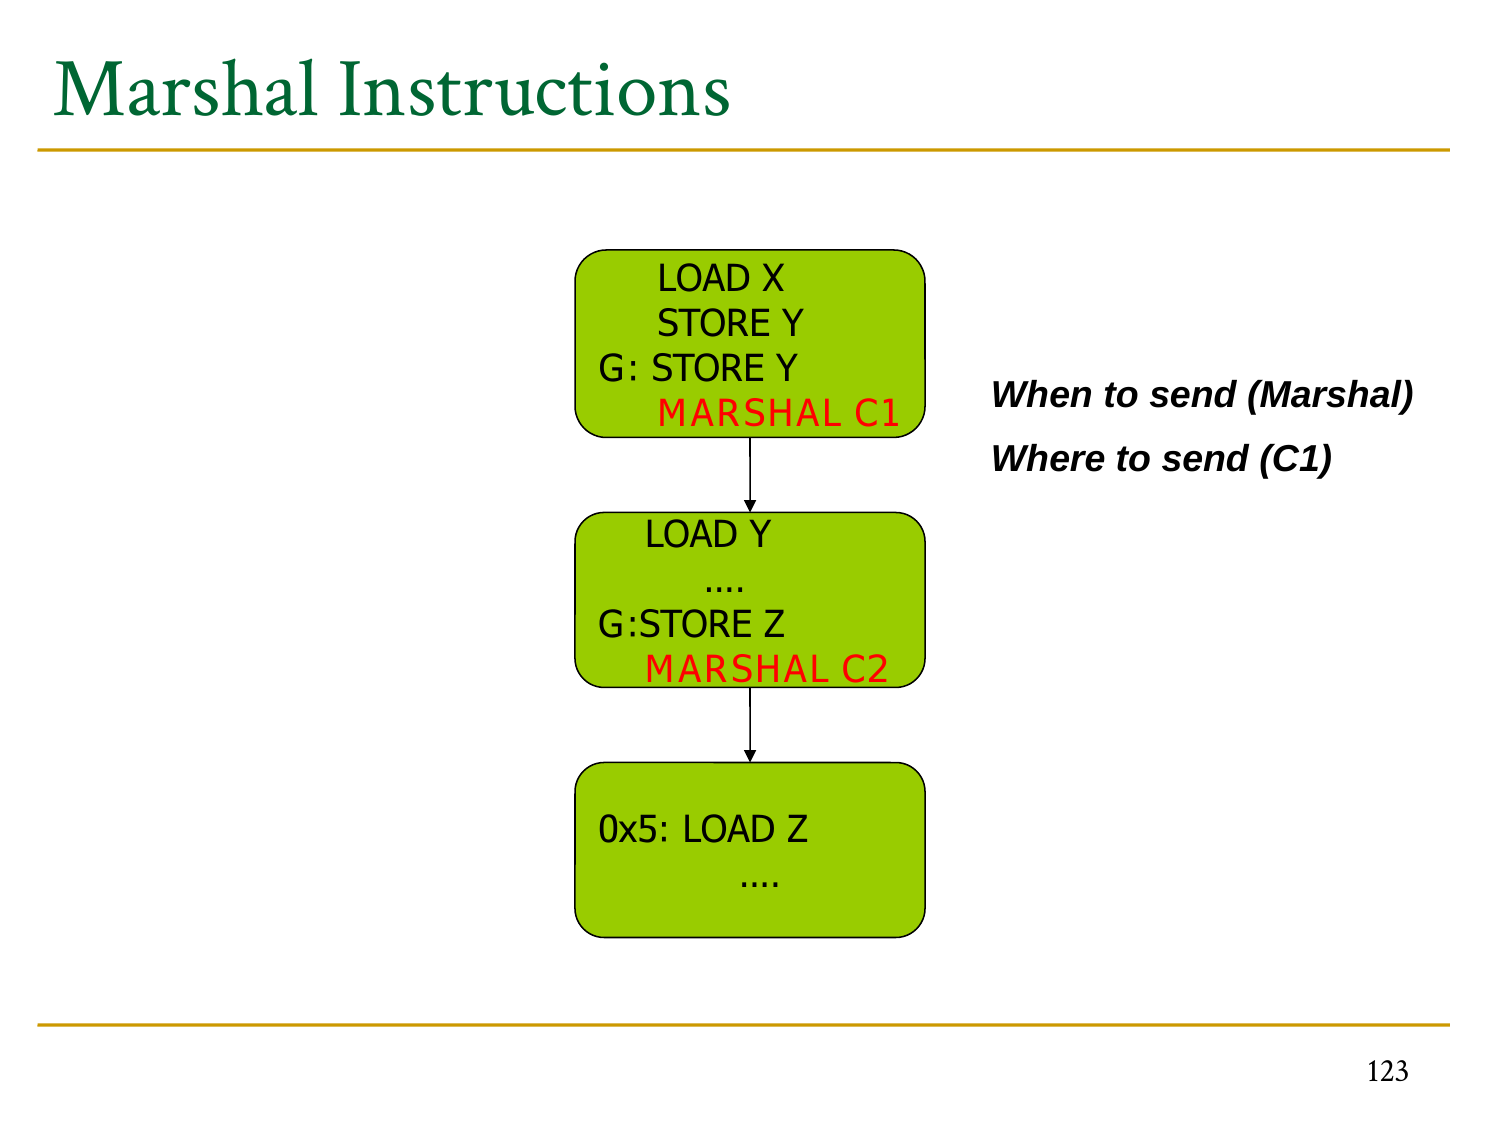

# Marshal Instructions
     LOAD X
     STORE Y
G: STORE Y
     MARSHAL C1
When to send (Marshal)
Where to send (C1)

    LOAD Y
         ….
G:STORE Z
    MARSHAL C2

0x5: LOAD Z
            ….
123